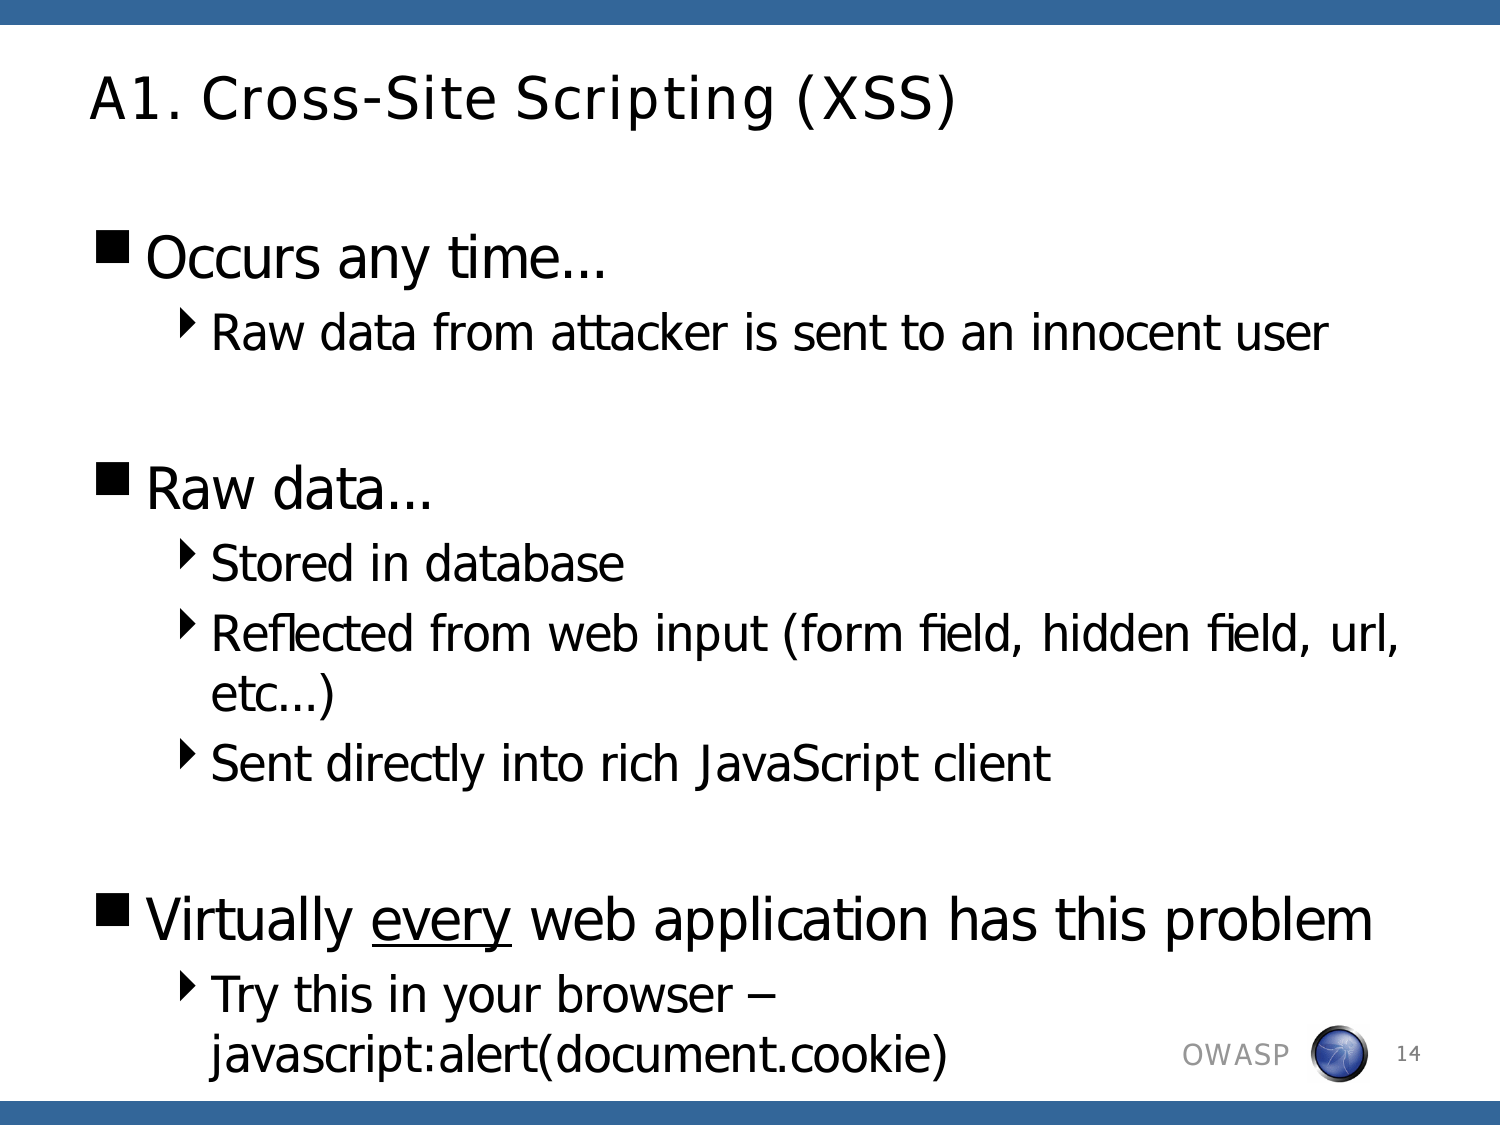

# A1. Cross-Site Scripting (XSS)
Occurs any time…
Raw data from attacker is sent to an innocent user

Raw data…
Stored in database
Reflected from web input (form field, hidden field, url, etc…)
Sent directly into rich JavaScript client

Virtually every web application has this problem
Try this in your browser – javascript:alert(document.cookie)
14